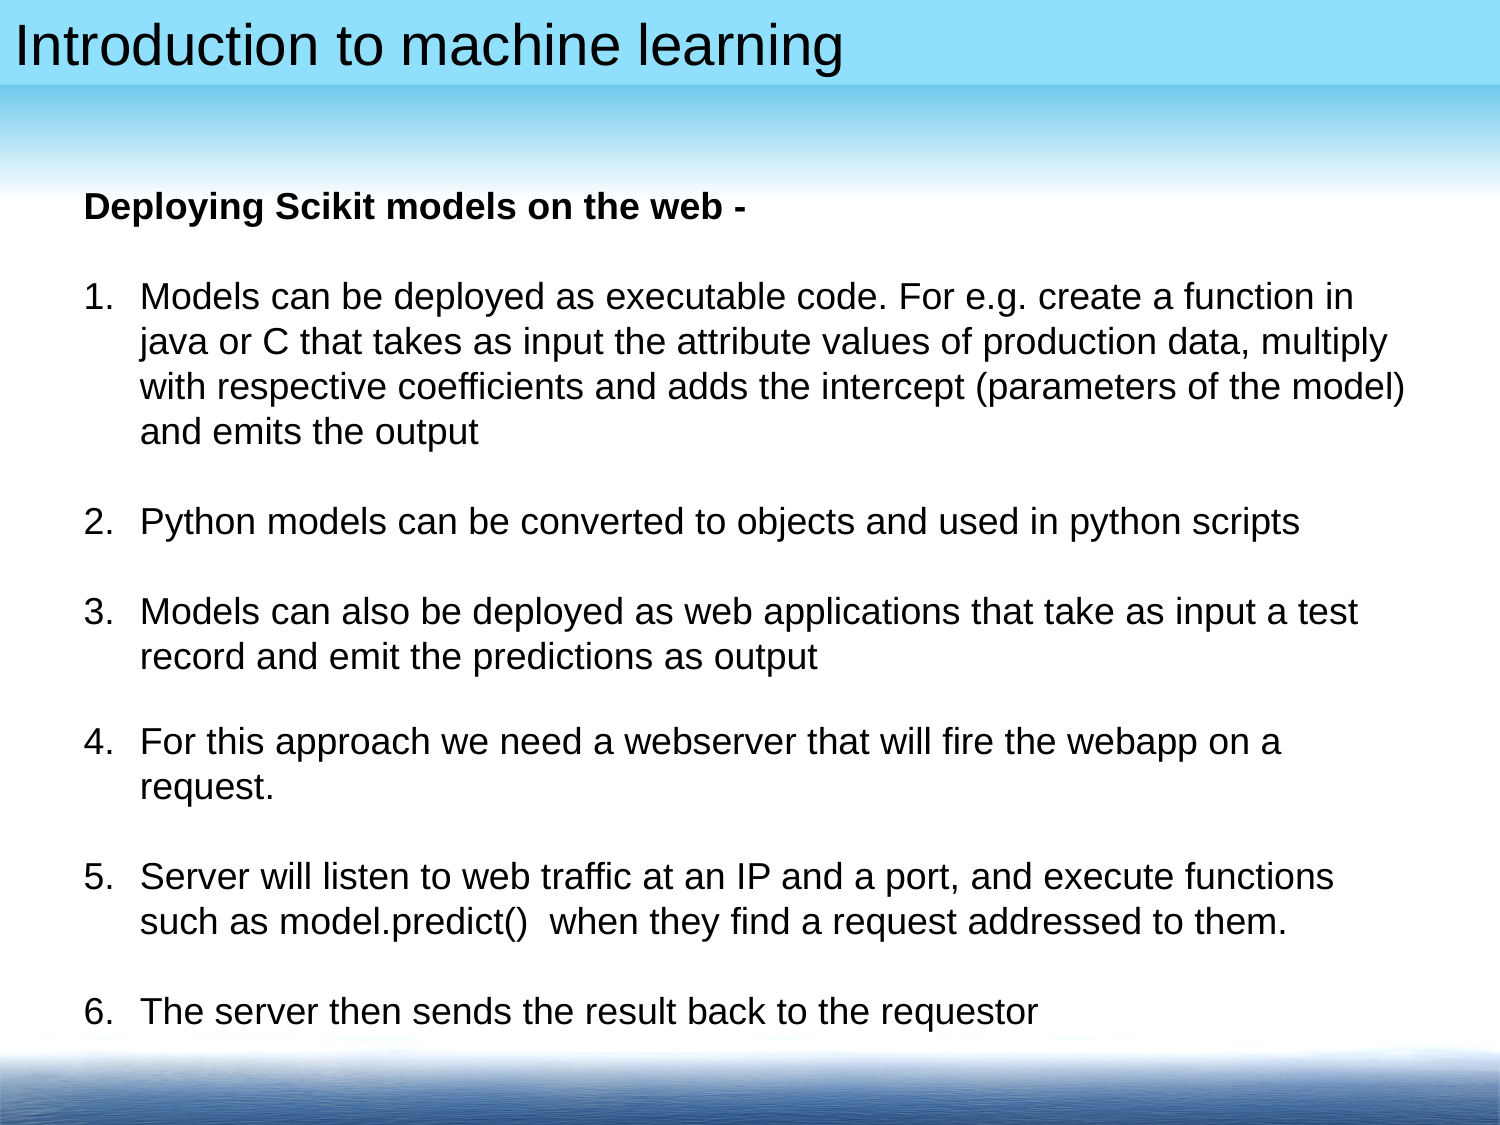

Deploying Scikit models on the web -

Models can be deployed as executable code. For e.g. create a function in java or C that takes as input the attribute values of production data, multiply with respective coefficients and adds the intercept (parameters of the model) and emits the output

Python models can be converted to objects and used in python scripts

Models can also be deployed as web applications that take as input a test record and emit the predictions as output

For this approach we need a webserver that will fire the webapp on a request.

Server will listen to web traffic at an IP and a port, and execute functions such as model.predict()  when they find a request addressed to them.

The server then sends the result back to the requestor